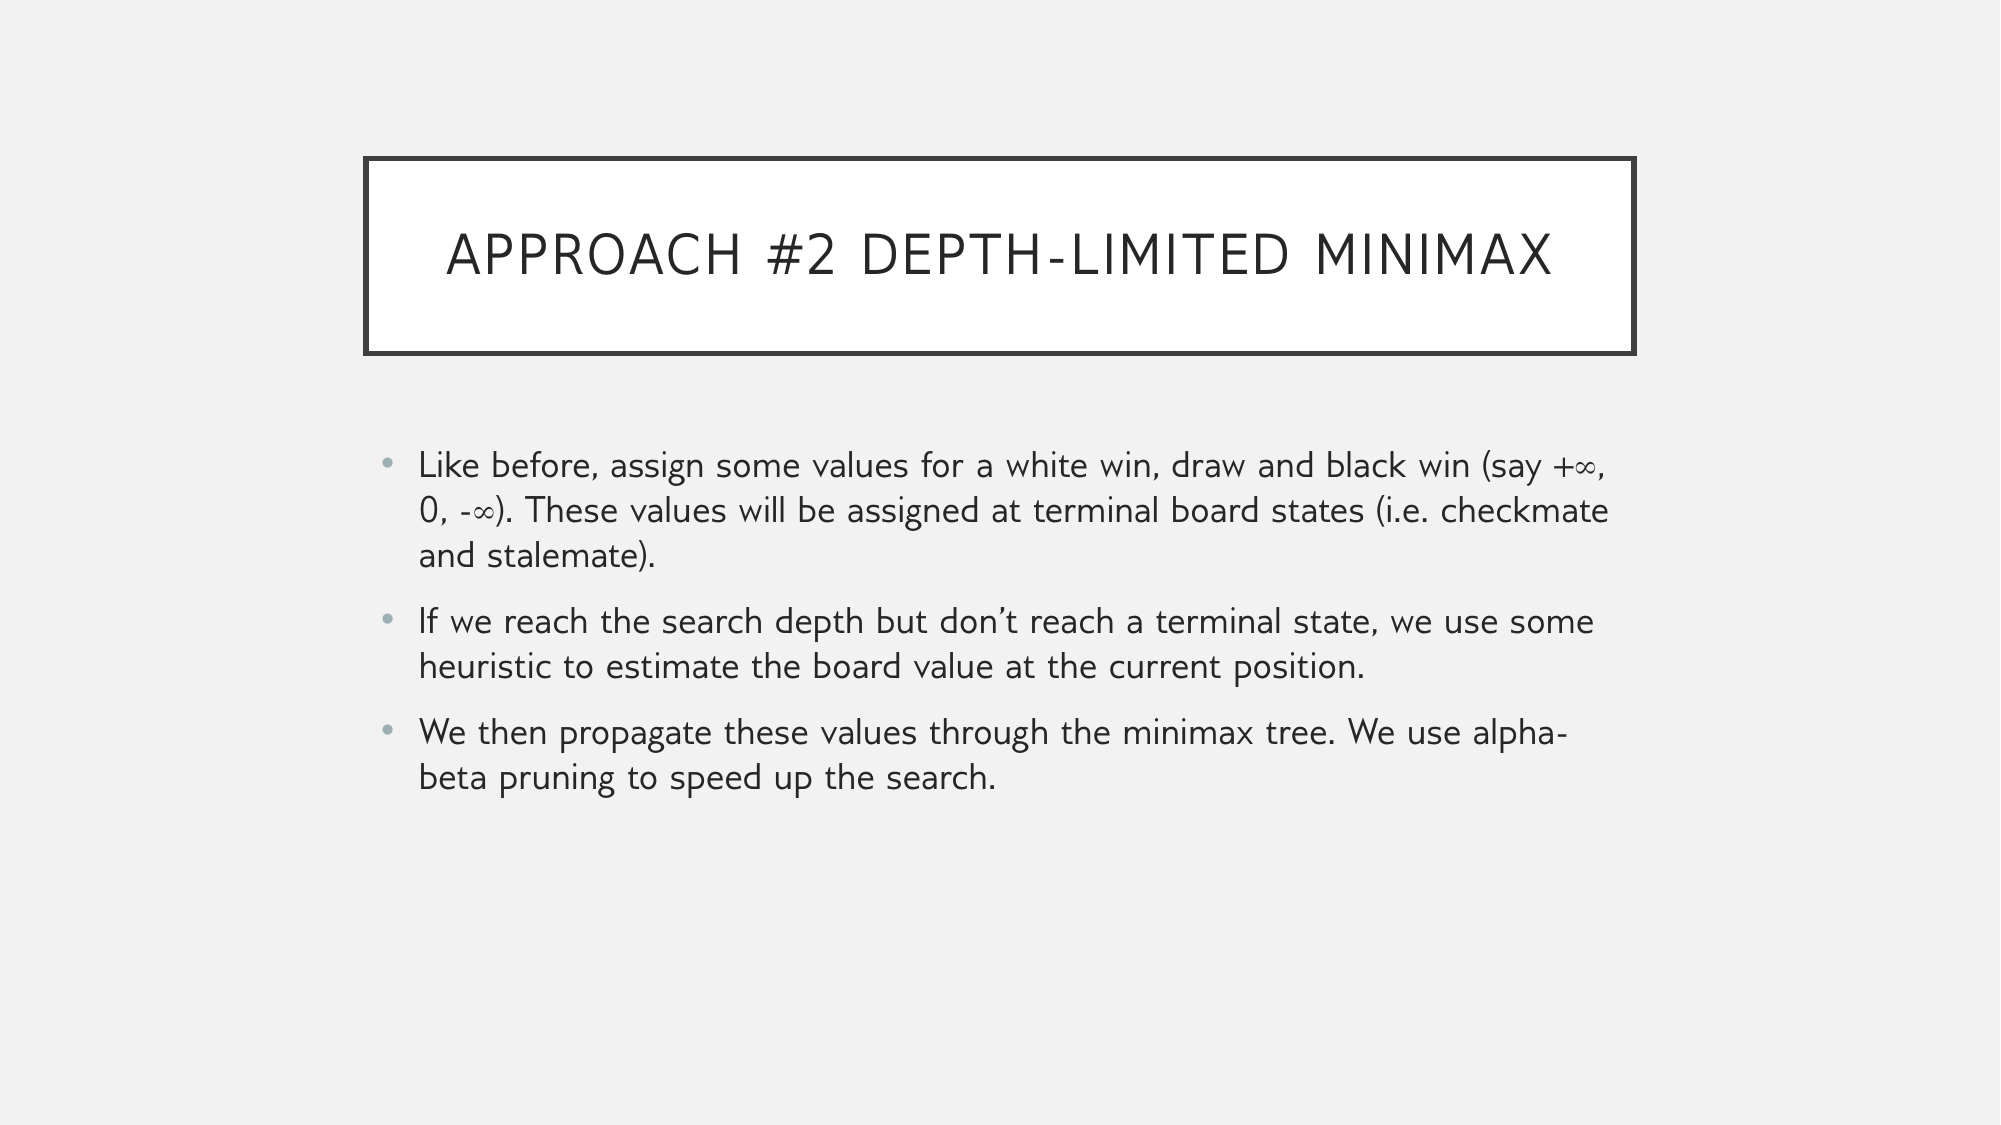

# Approach #2 Depth-Limited Minimax
Like before, assign some values for a white win, draw and black win (say +∞, 0, -∞). These values will be assigned at terminal board states (i.e. checkmate and stalemate).
If we reach the search depth but don’t reach a terminal state, we use some heuristic to estimate the board value at the current position.
We then propagate these values through the minimax tree. We use alpha-beta pruning to speed up the search.